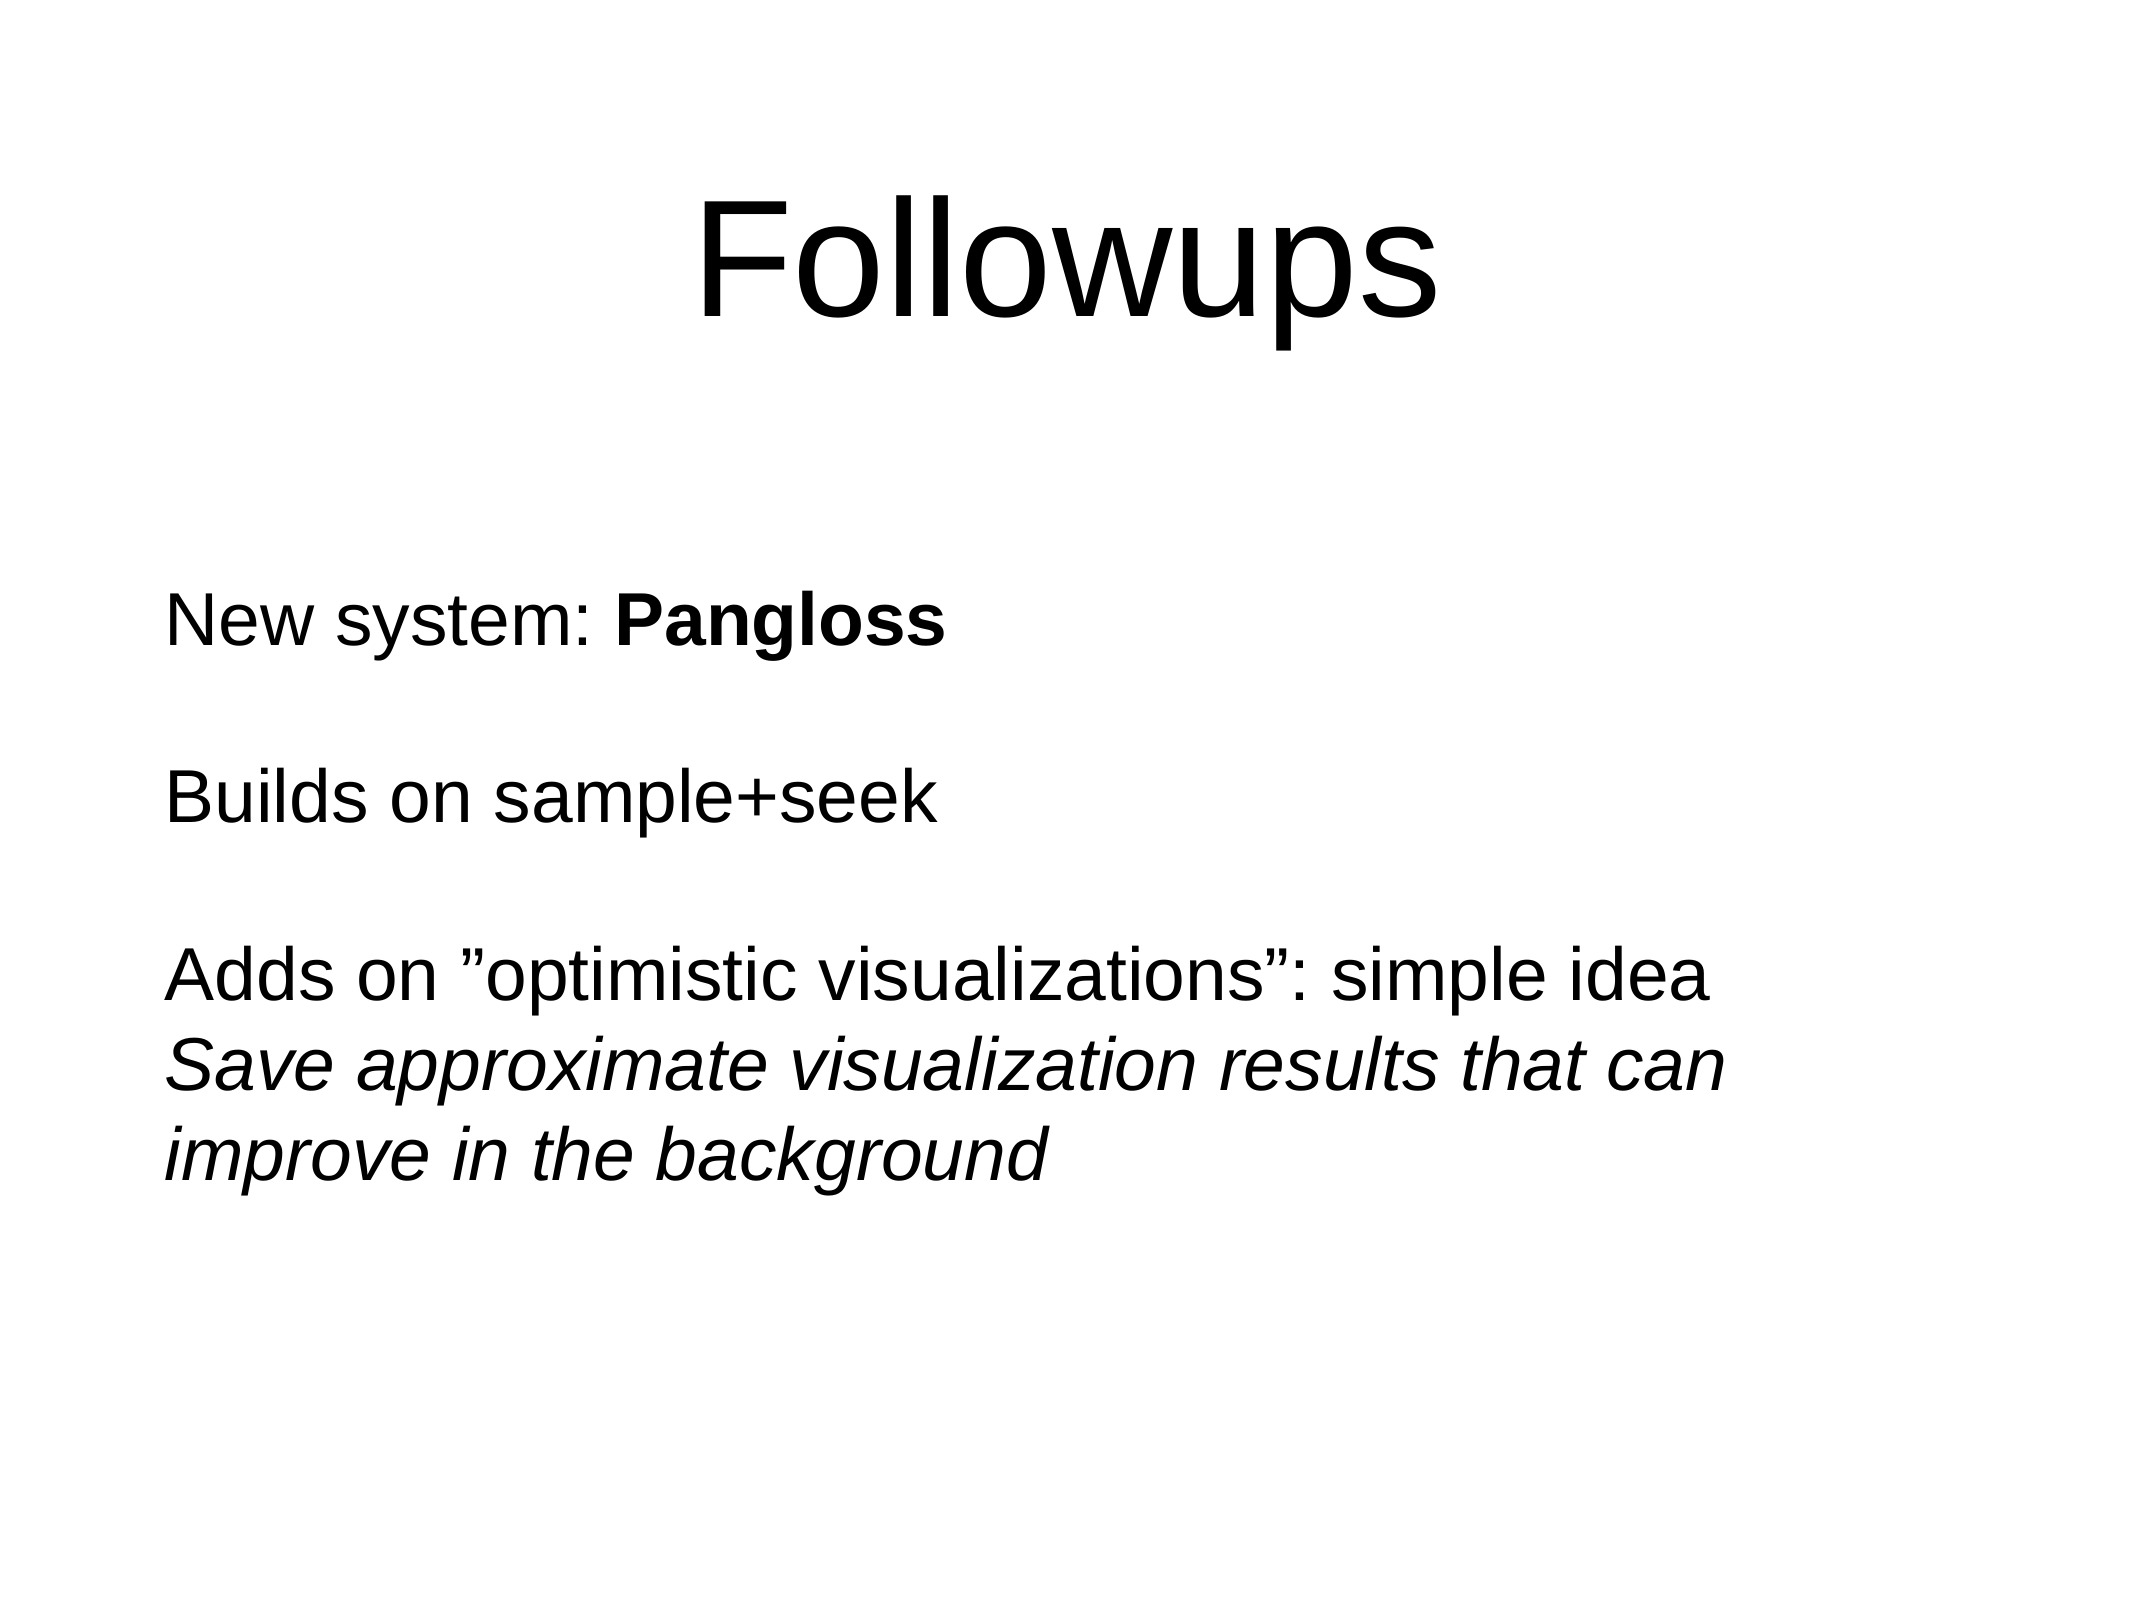

# Followups
New system: Pangloss
Builds on sample+seek
Adds on ”optimistic visualizations”: simple idea		Save approximate visualization results that can 	improve in the background